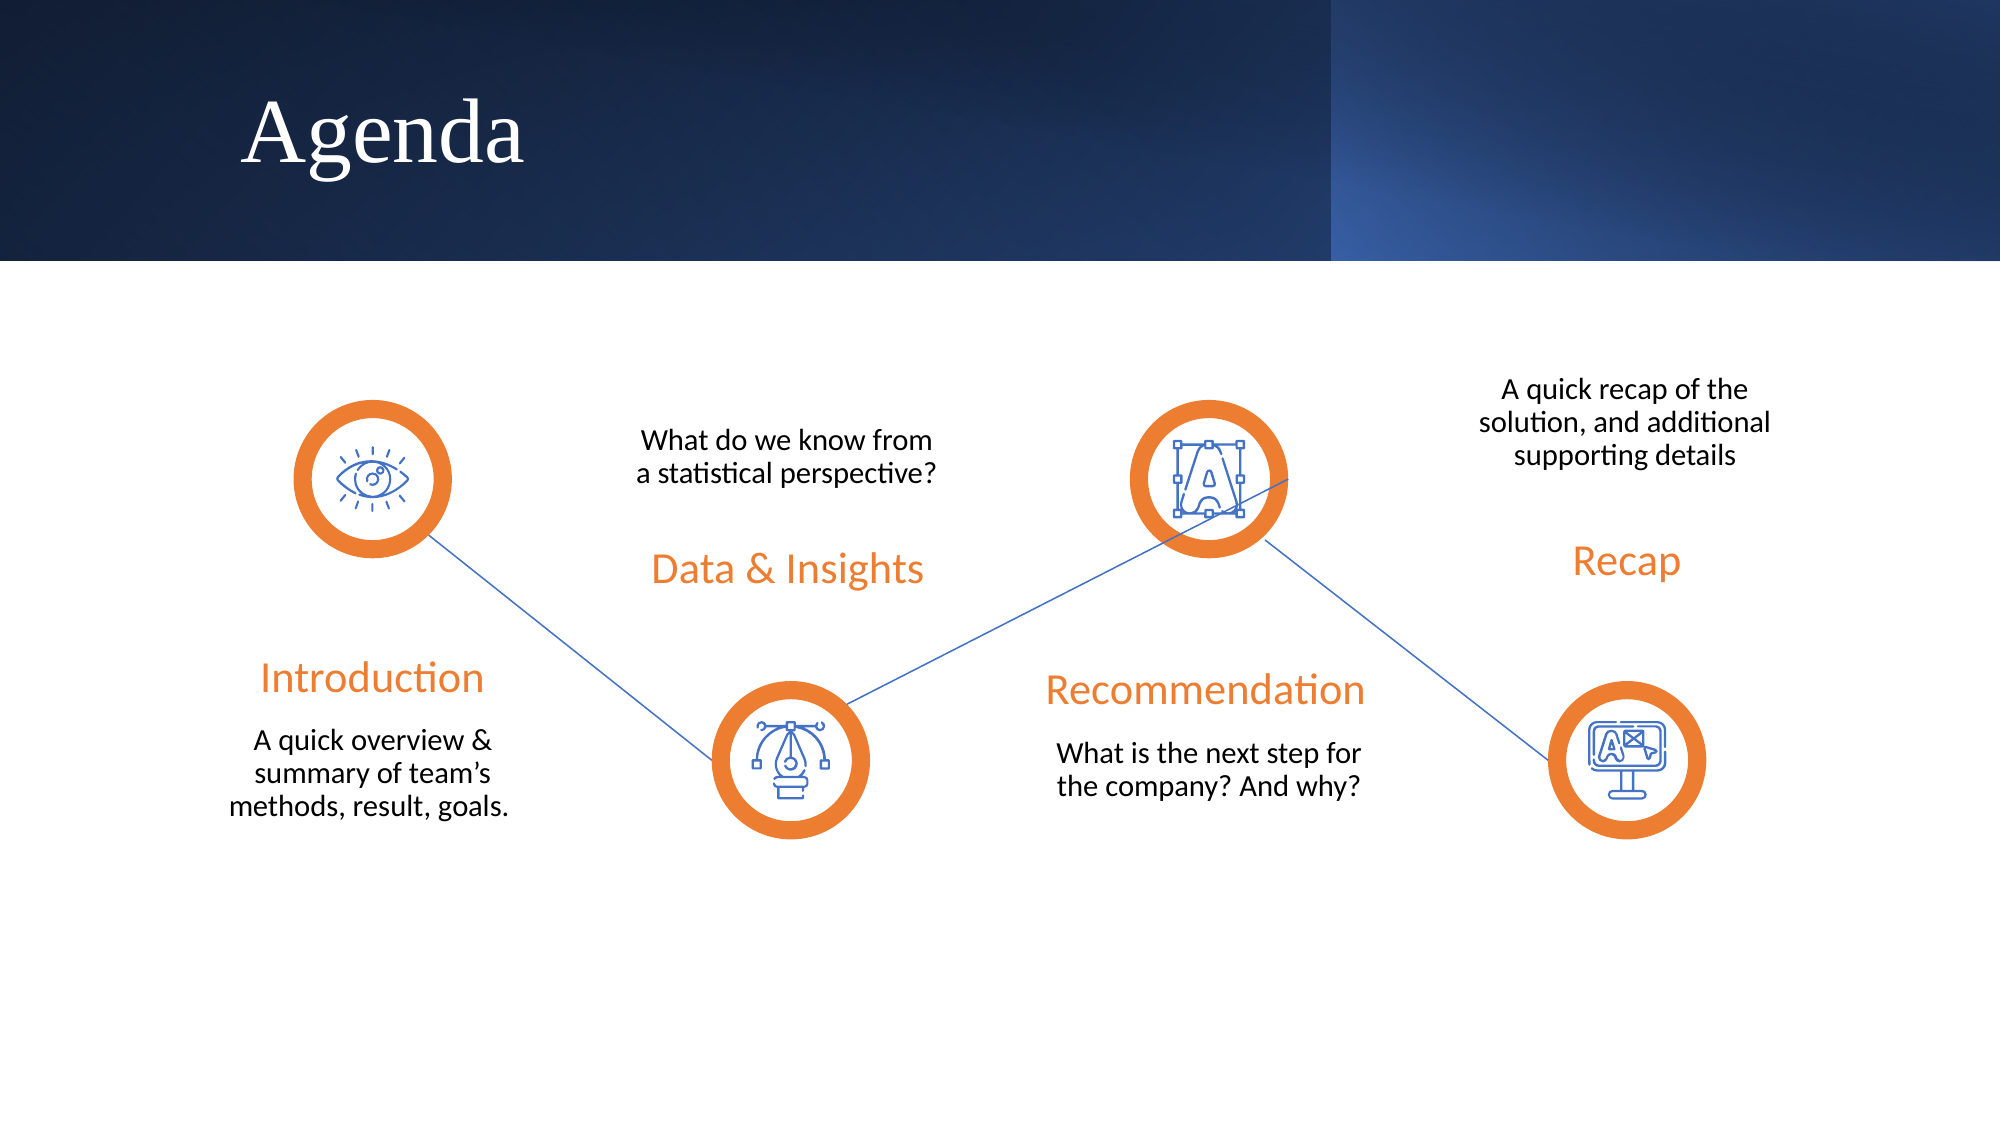

# Agenda
A quick recap of the solution, and additional supporting details

What do we know from a statistical perspective?

Recap
Data & Insights
Introduction
Recommendation

A quick overview & summary of team’s methods, result, goals.
What is the next step for the company? And why?